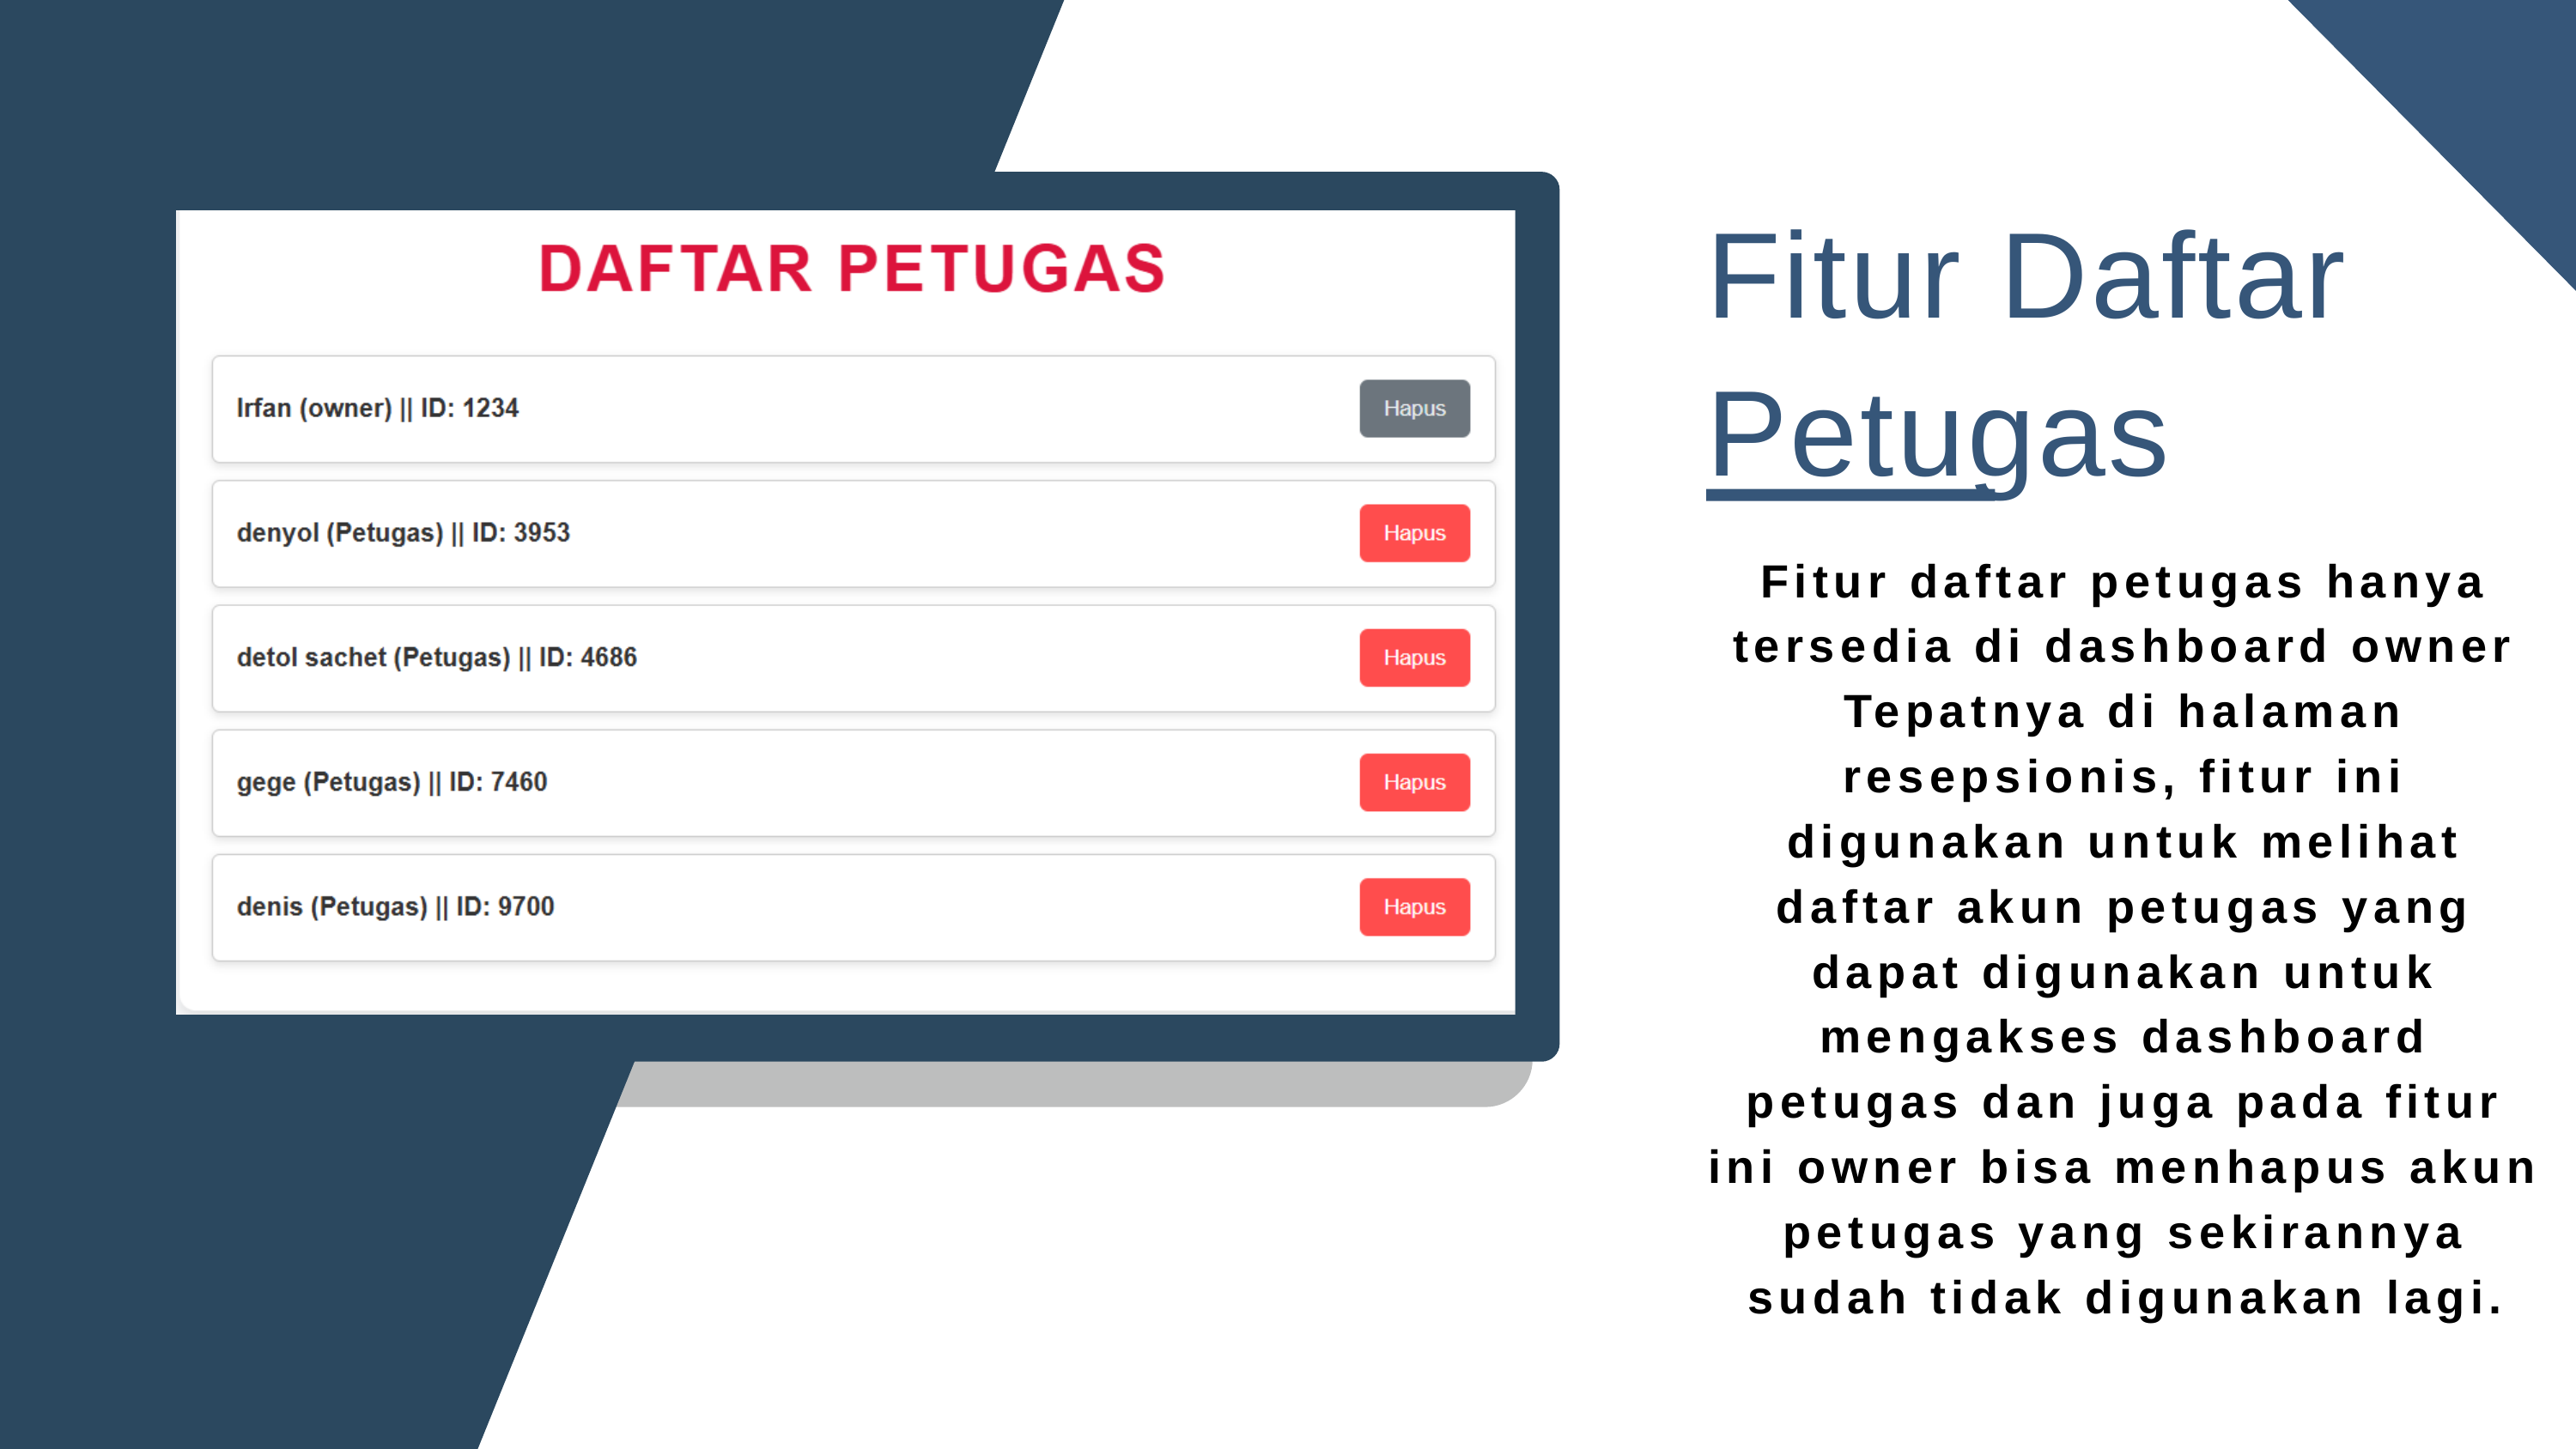

Fitur Daftar Petugas

Fitur daftar petugas hanya tersedia di dashboard owner Tepatnya di halaman resepsionis, fitur ini digunakan untuk melihat daftar akun petugas yang dapat digunakan untuk mengakses dashboard petugas dan juga pada fitur ini owner bisa menhapus akun petugas yang sekirannya sudah tidak digunakan lagi.